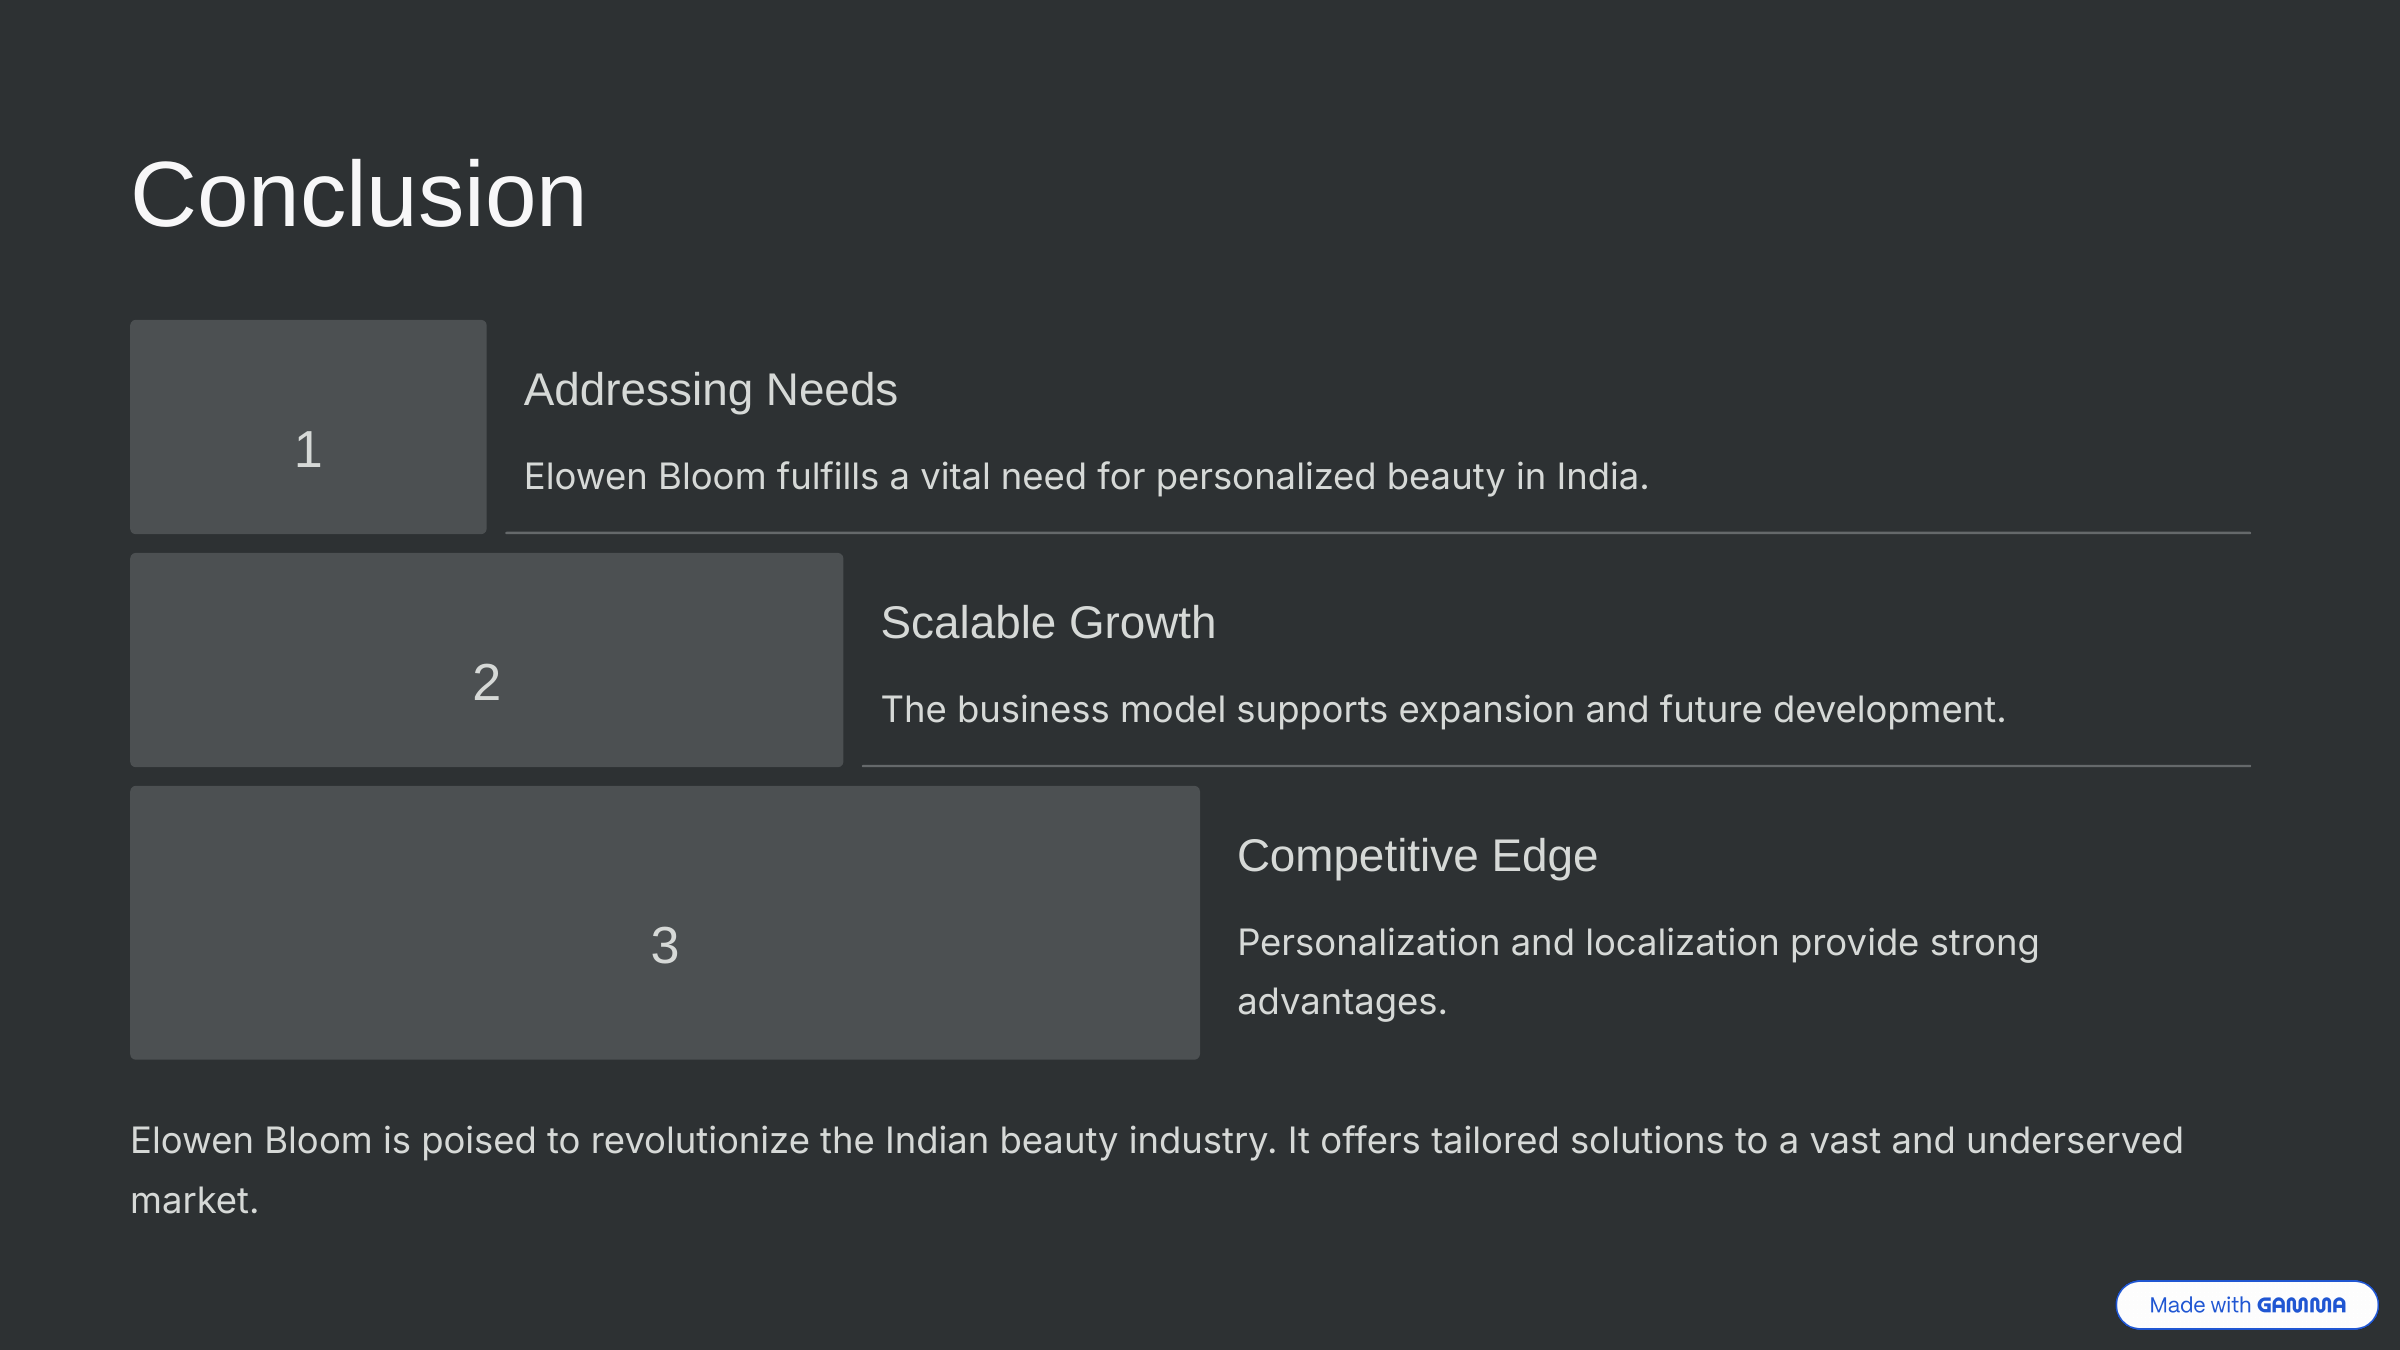

Conclusion

Addressing Needs
1
Elowen Bloom fulfills a vital need for personalized beauty in India.

Scalable Growth
2
The business model supports expansion and future development.

Competitive Edge
3
Personalization and localization provide strong advantages.
Elowen Bloom is poised to revolutionize the Indian beauty industry. It offers tailored solutions to a vast and underserved market.